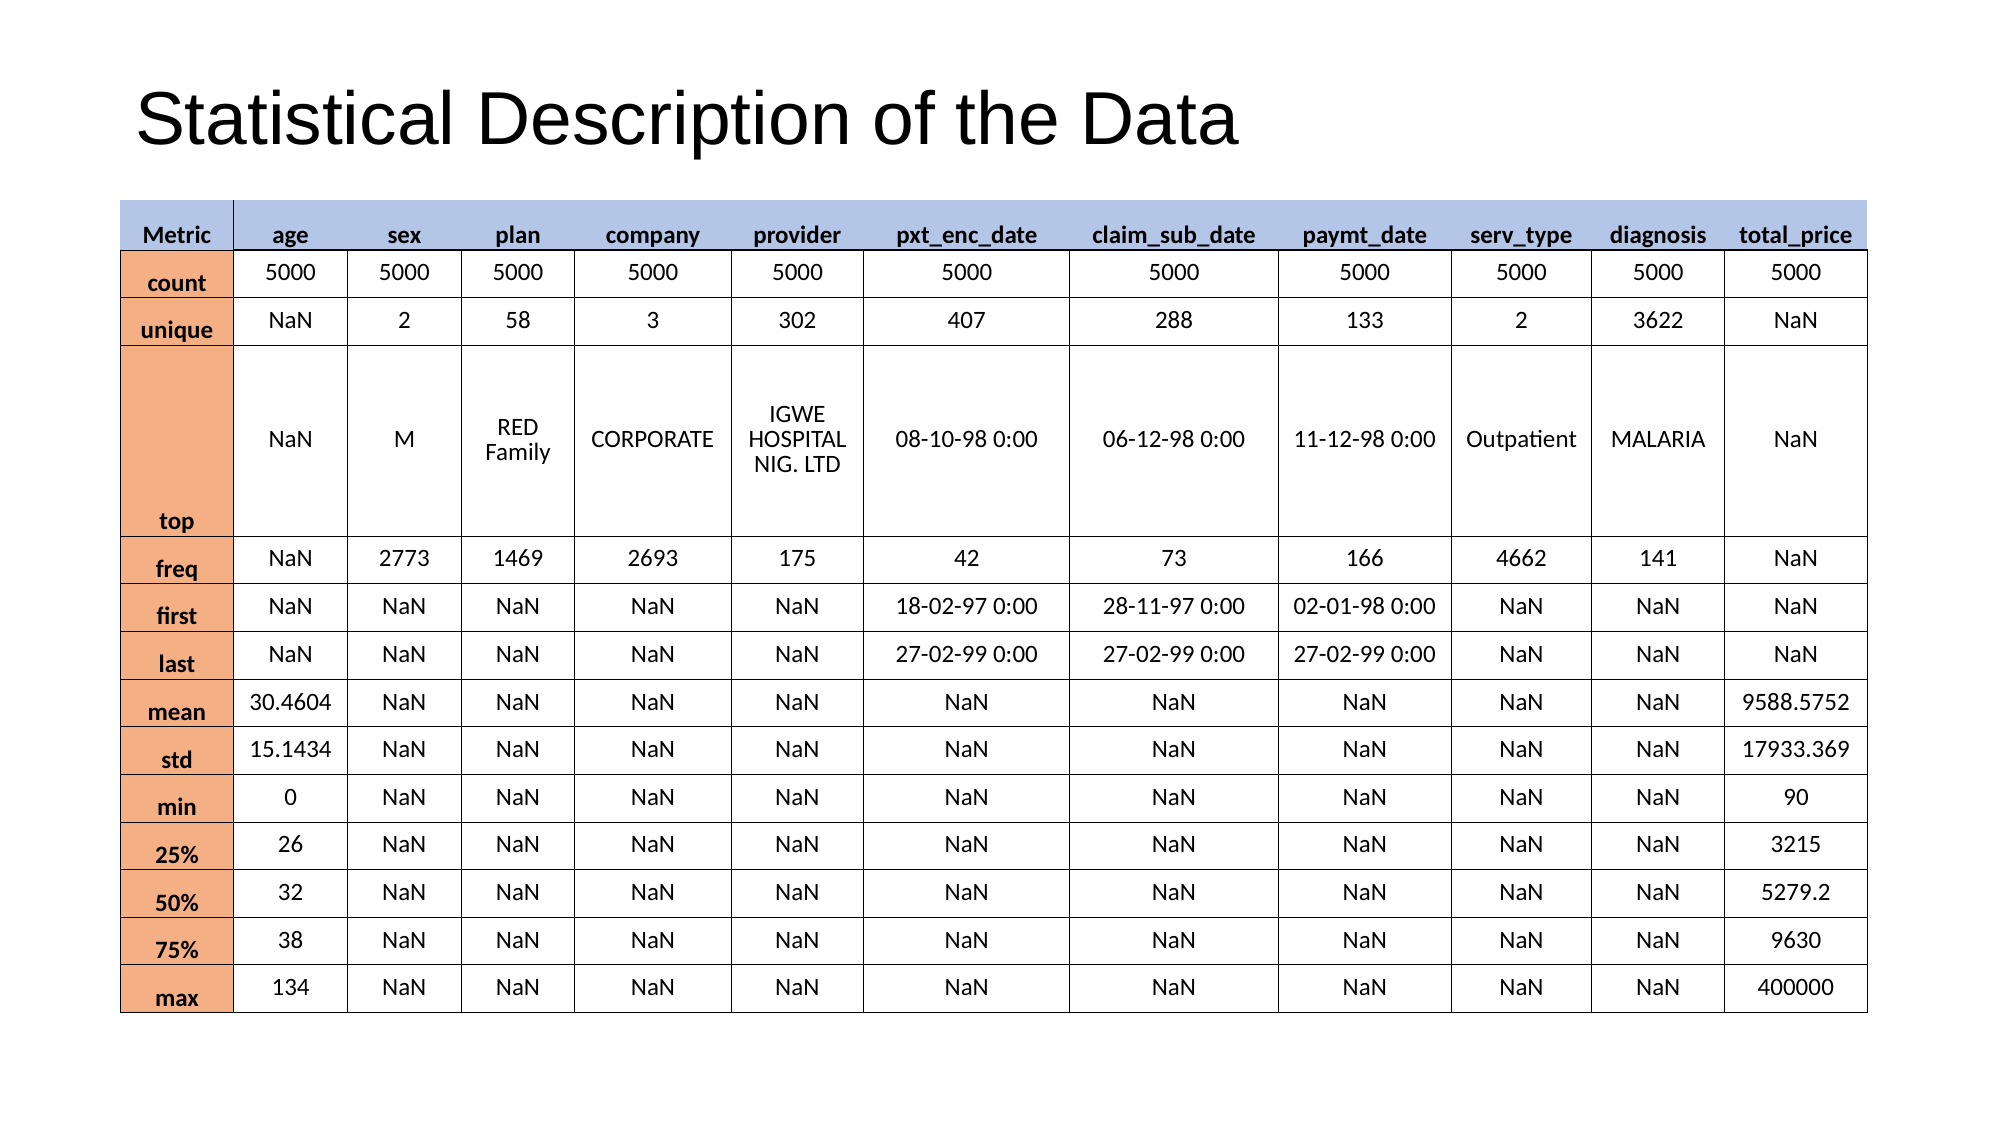

Statistical Description of the Data
| Metric | age | sex | plan | company | provider | pxt\_enc\_date | claim\_sub\_date | paymt\_date | serv\_type | diagnosis | total\_price |
| --- | --- | --- | --- | --- | --- | --- | --- | --- | --- | --- | --- |
| count | 5000 | 5000 | 5000 | 5000 | 5000 | 5000 | 5000 | 5000 | 5000 | 5000 | 5000 |
| unique | NaN | 2 | 58 | 3 | 302 | 407 | 288 | 133 | 2 | 3622 | NaN |
| top | NaN | M | RED Family | CORPORATE | IGWE HOSPITAL NIG. LTD | 08-10-98 0:00 | 06-12-98 0:00 | 11-12-98 0:00 | Outpatient | MALARIA | NaN |
| freq | NaN | 2773 | 1469 | 2693 | 175 | 42 | 73 | 166 | 4662 | 141 | NaN |
| first | NaN | NaN | NaN | NaN | NaN | 18-02-97 0:00 | 28-11-97 0:00 | 02-01-98 0:00 | NaN | NaN | NaN |
| last | NaN | NaN | NaN | NaN | NaN | 27-02-99 0:00 | 27-02-99 0:00 | 27-02-99 0:00 | NaN | NaN | NaN |
| mean | 30.4604 | NaN | NaN | NaN | NaN | NaN | NaN | NaN | NaN | NaN | 9588.5752 |
| std | 15.1434 | NaN | NaN | NaN | NaN | NaN | NaN | NaN | NaN | NaN | 17933.369 |
| min | 0 | NaN | NaN | NaN | NaN | NaN | NaN | NaN | NaN | NaN | 90 |
| 25% | 26 | NaN | NaN | NaN | NaN | NaN | NaN | NaN | NaN | NaN | 3215 |
| 50% | 32 | NaN | NaN | NaN | NaN | NaN | NaN | NaN | NaN | NaN | 5279.2 |
| 75% | 38 | NaN | NaN | NaN | NaN | NaN | NaN | NaN | NaN | NaN | 9630 |
| max | 134 | NaN | NaN | NaN | NaN | NaN | NaN | NaN | NaN | NaN | 400000 |